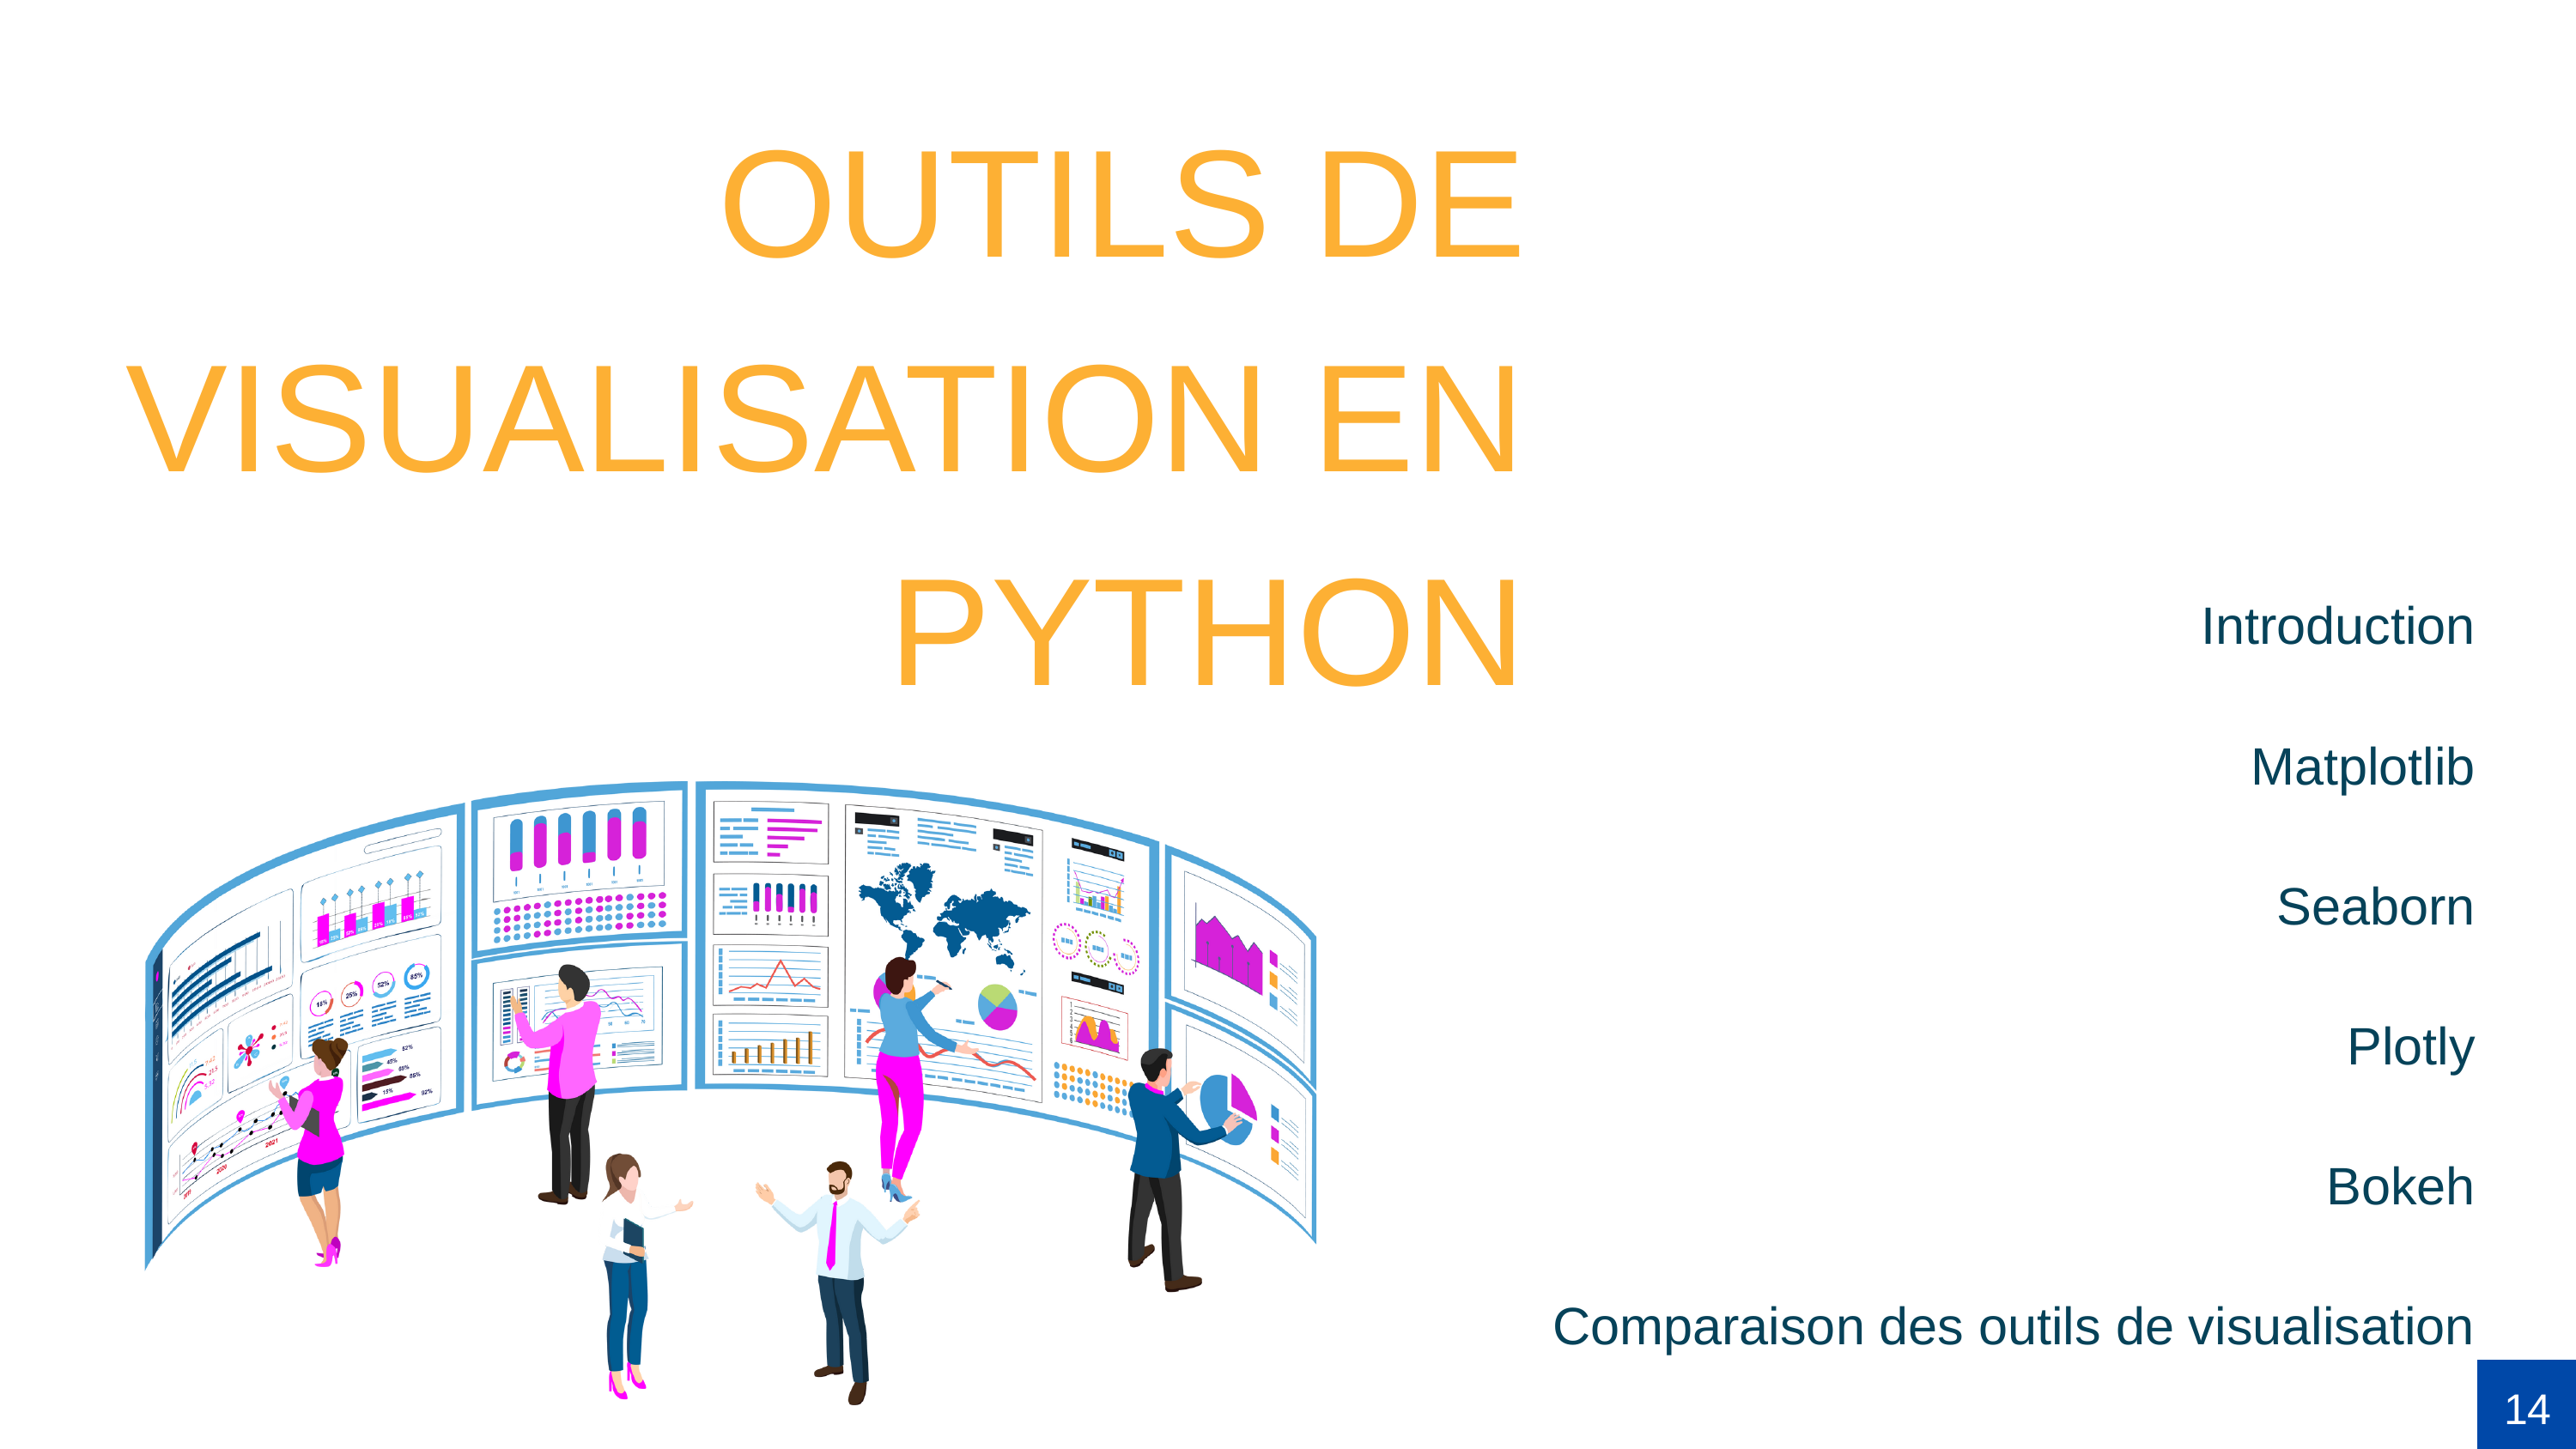

OUTILS DE VISUALISATION EN PYTHON
Introduction
Matplotlib
Seaborn
Plotly
Bokeh
Comparaison des outils de visualisation

14